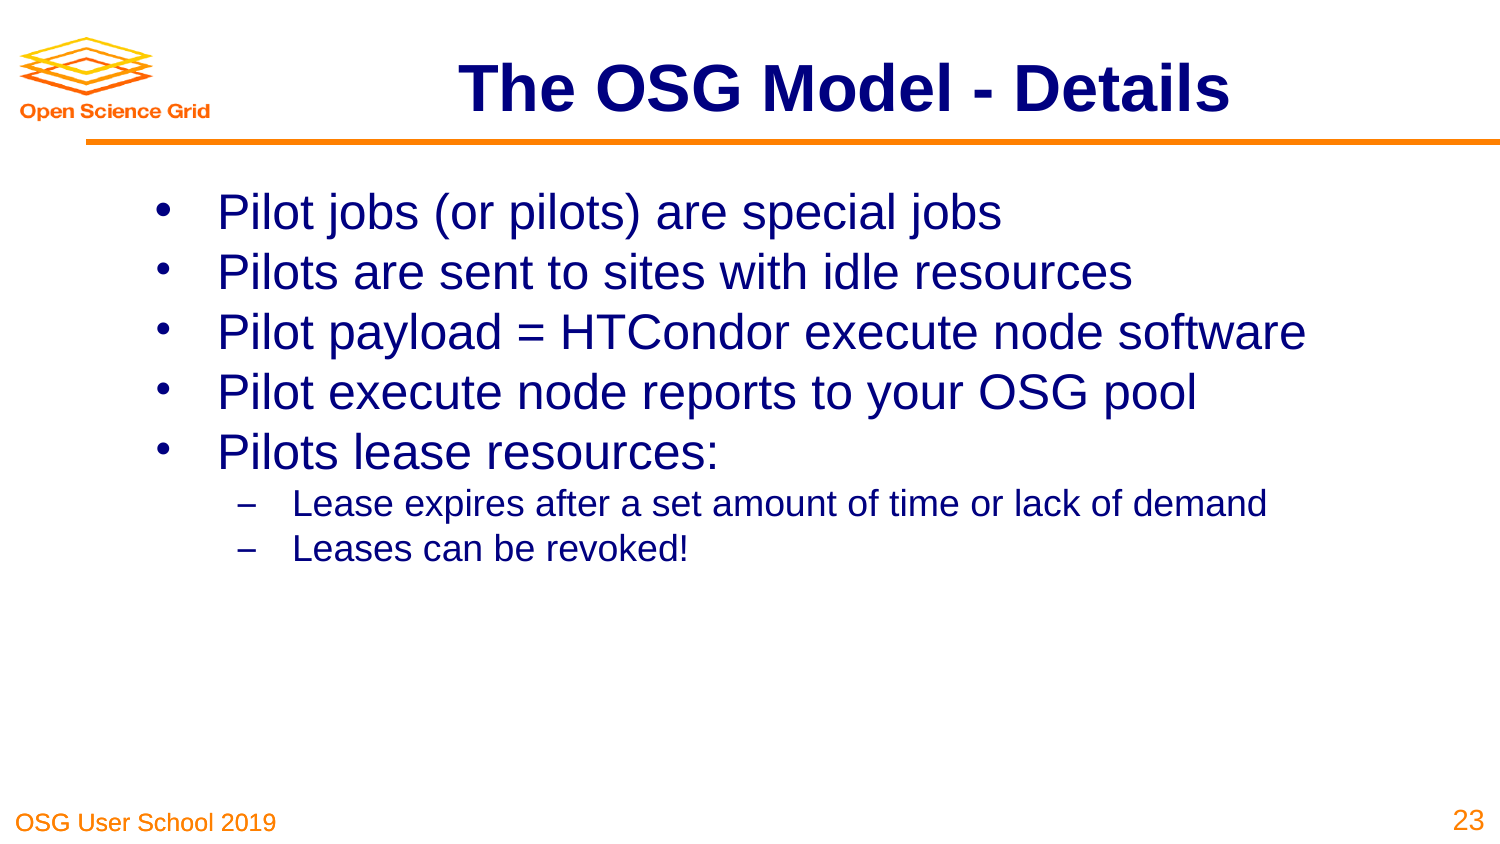

# The OSG Model - Details
Pilot jobs (or pilots) are special jobs
Pilots are sent to sites with idle resources
Pilot payload = HTCondor execute node software
Pilot execute node reports to your OSG pool
Pilots lease resources:
Lease expires after a set amount of time or lack of demand
Leases can be revoked!
23